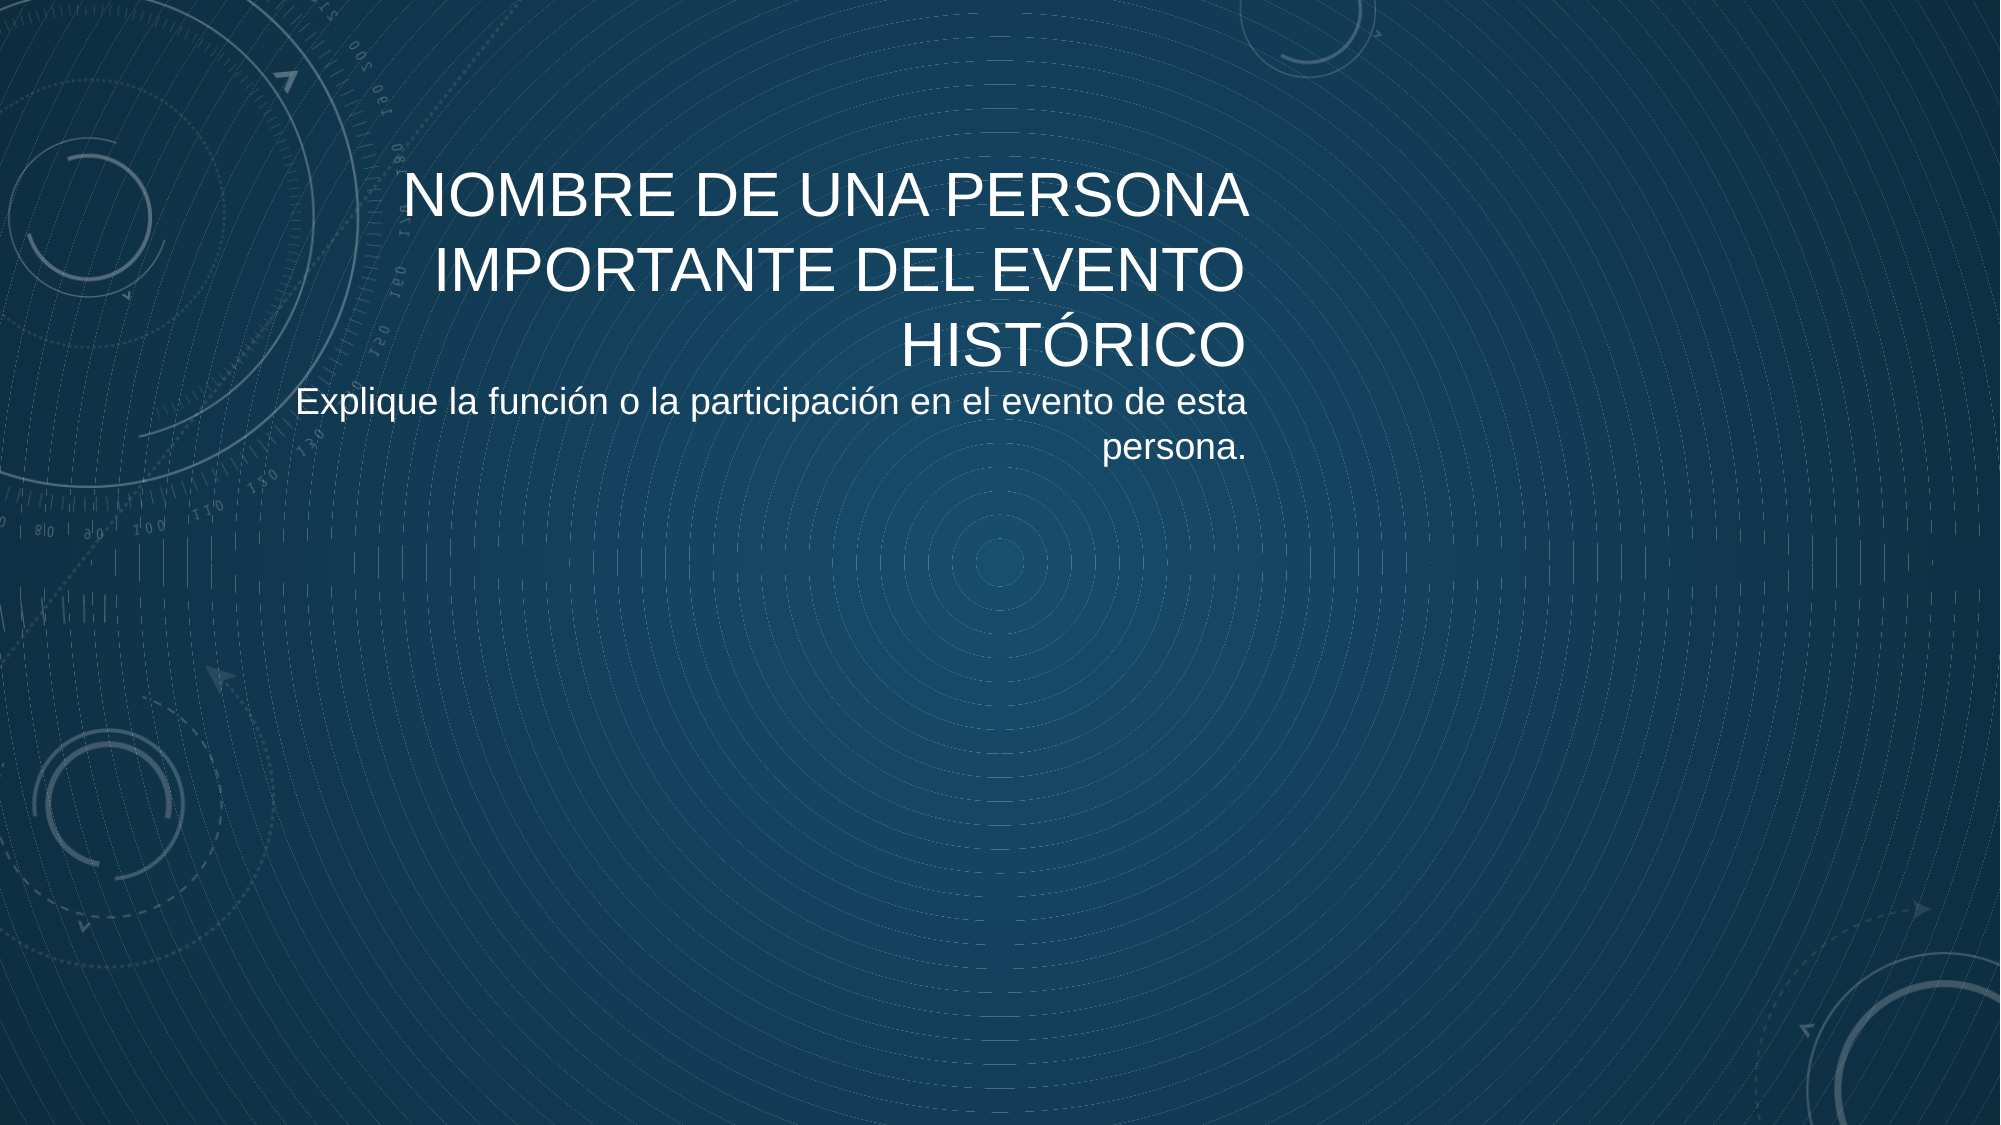

# Nombre de una persona importante del evento histórico
Explique la función o la participación en el evento de esta persona.